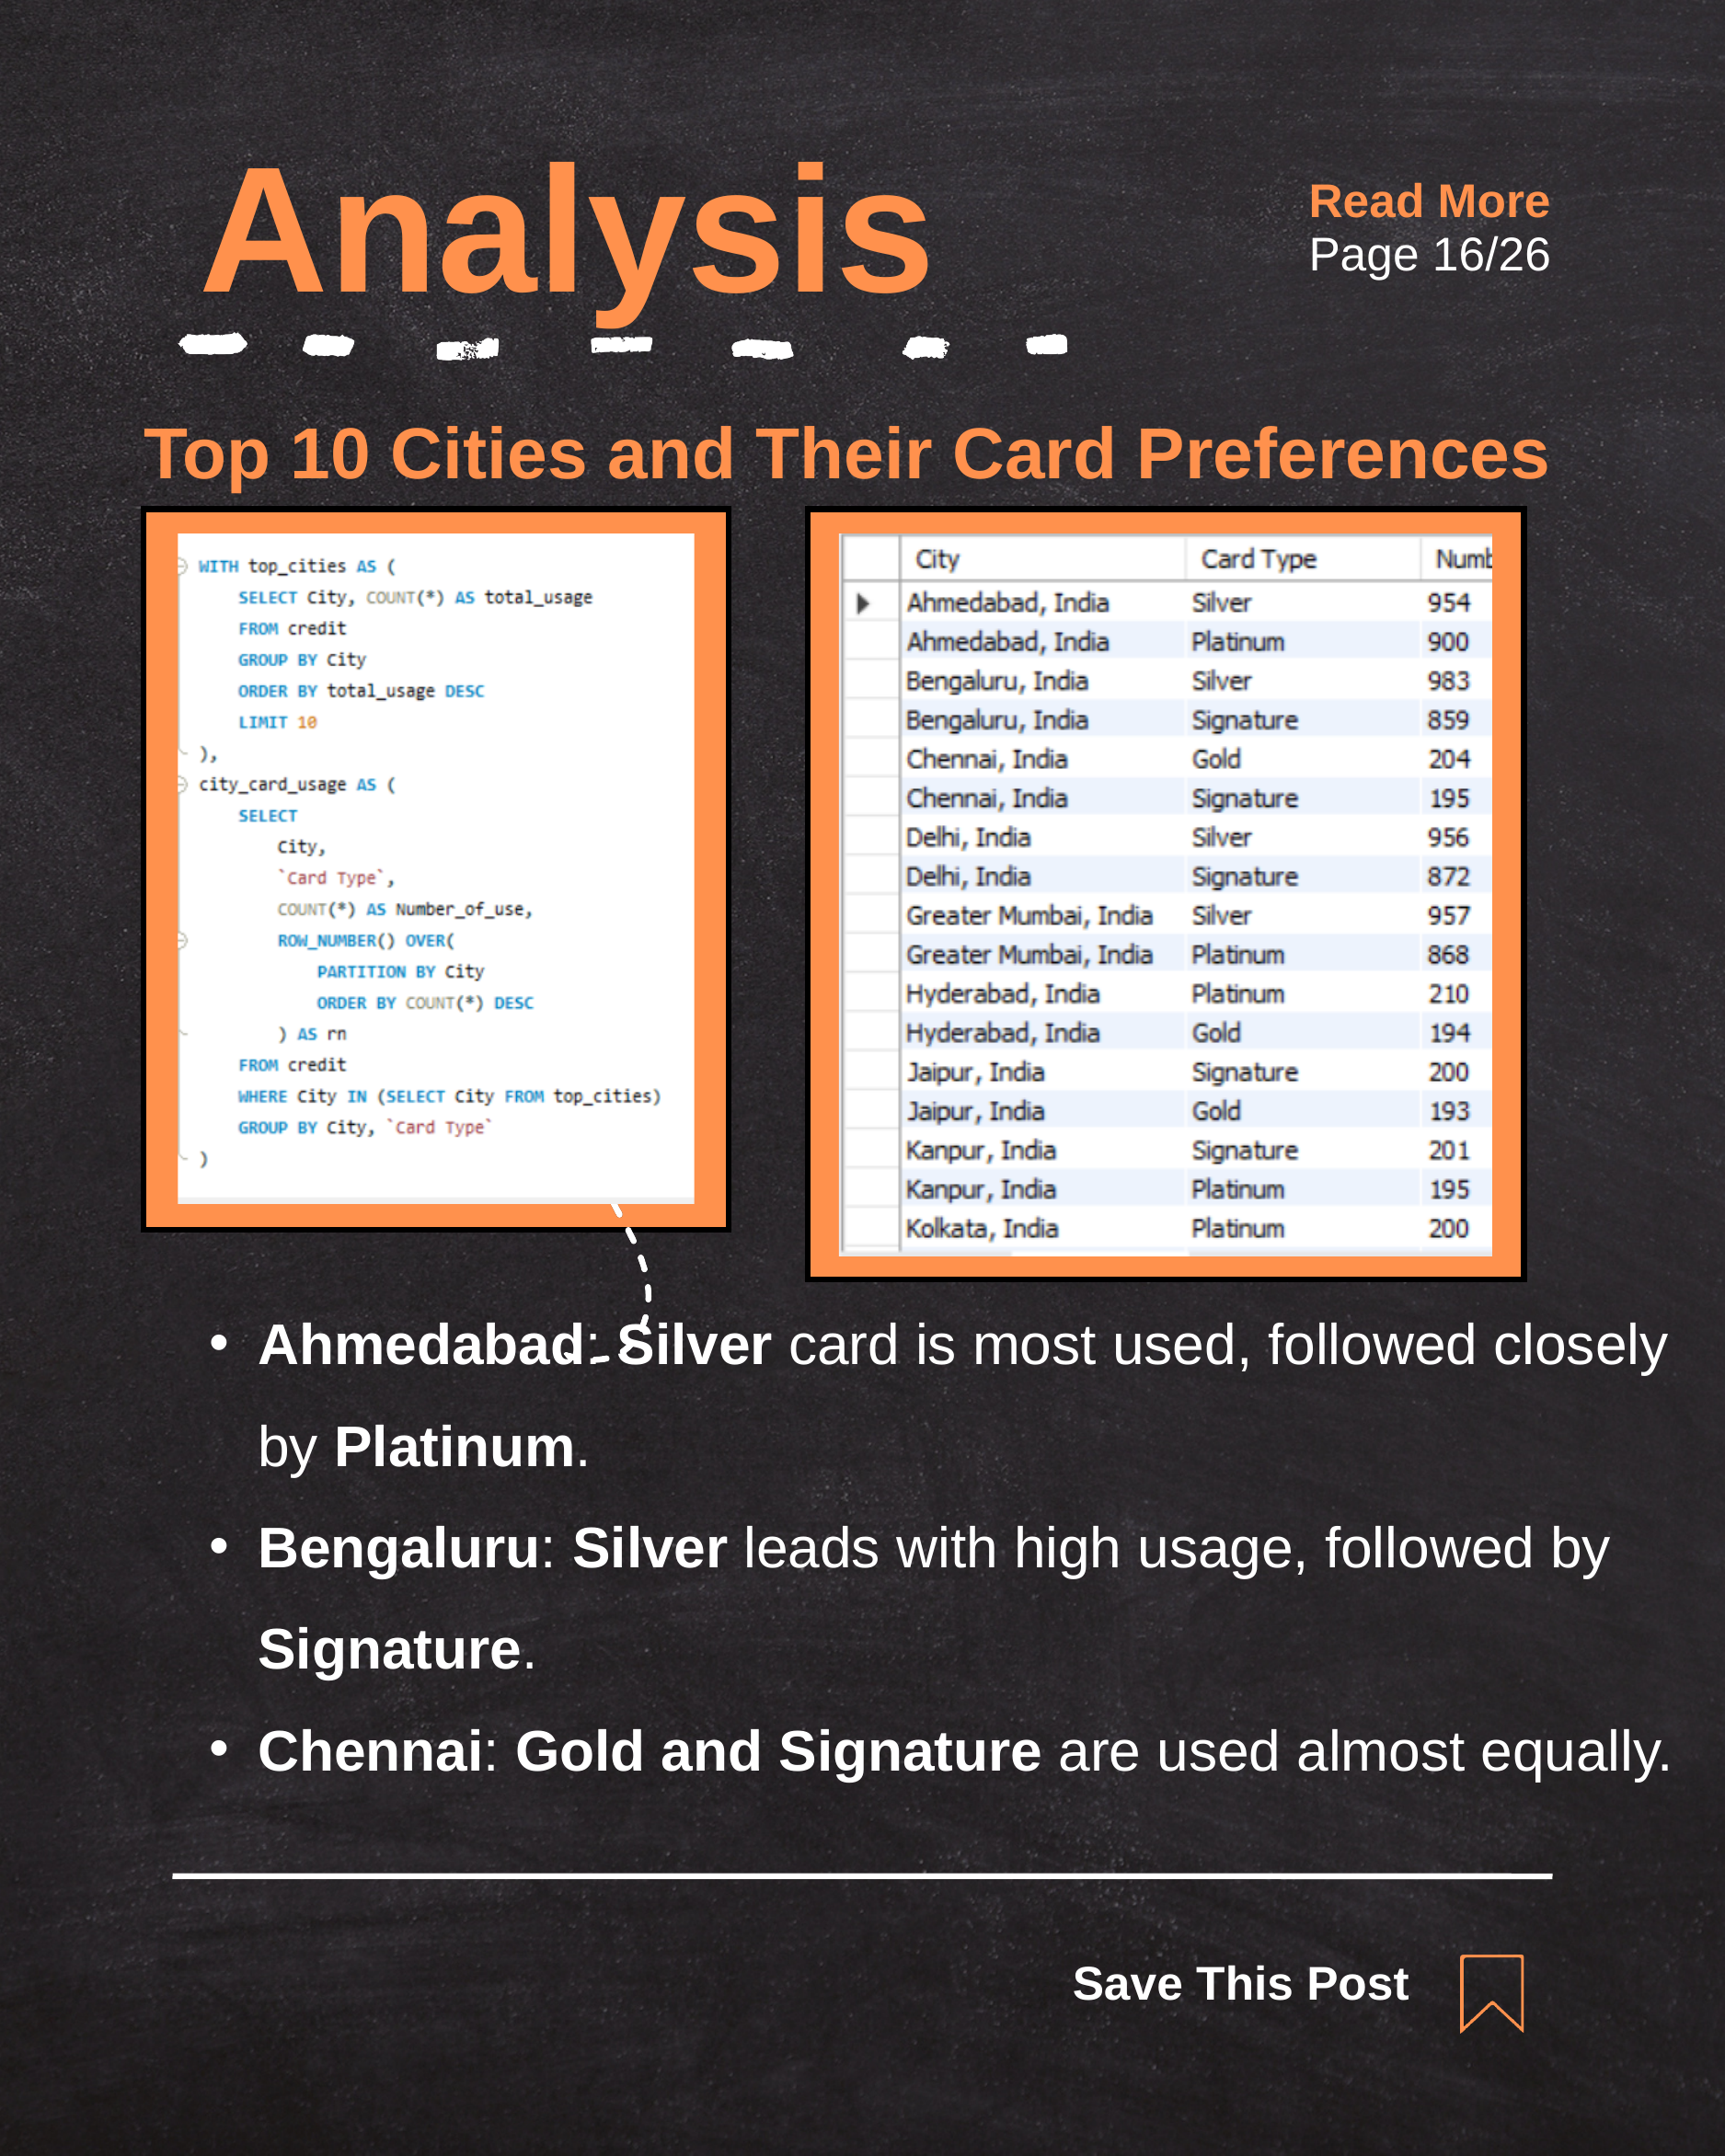

Analysis
Read More
Page 16/26

Top 10 Cities and Their Card Preferences

Ahmedabad: Silver card is most used, followed closely by Platinum.
Bengaluru: Silver leads with high usage, followed by Signature.
Chennai: Gold and Signature are used almost equally.

Save This Post